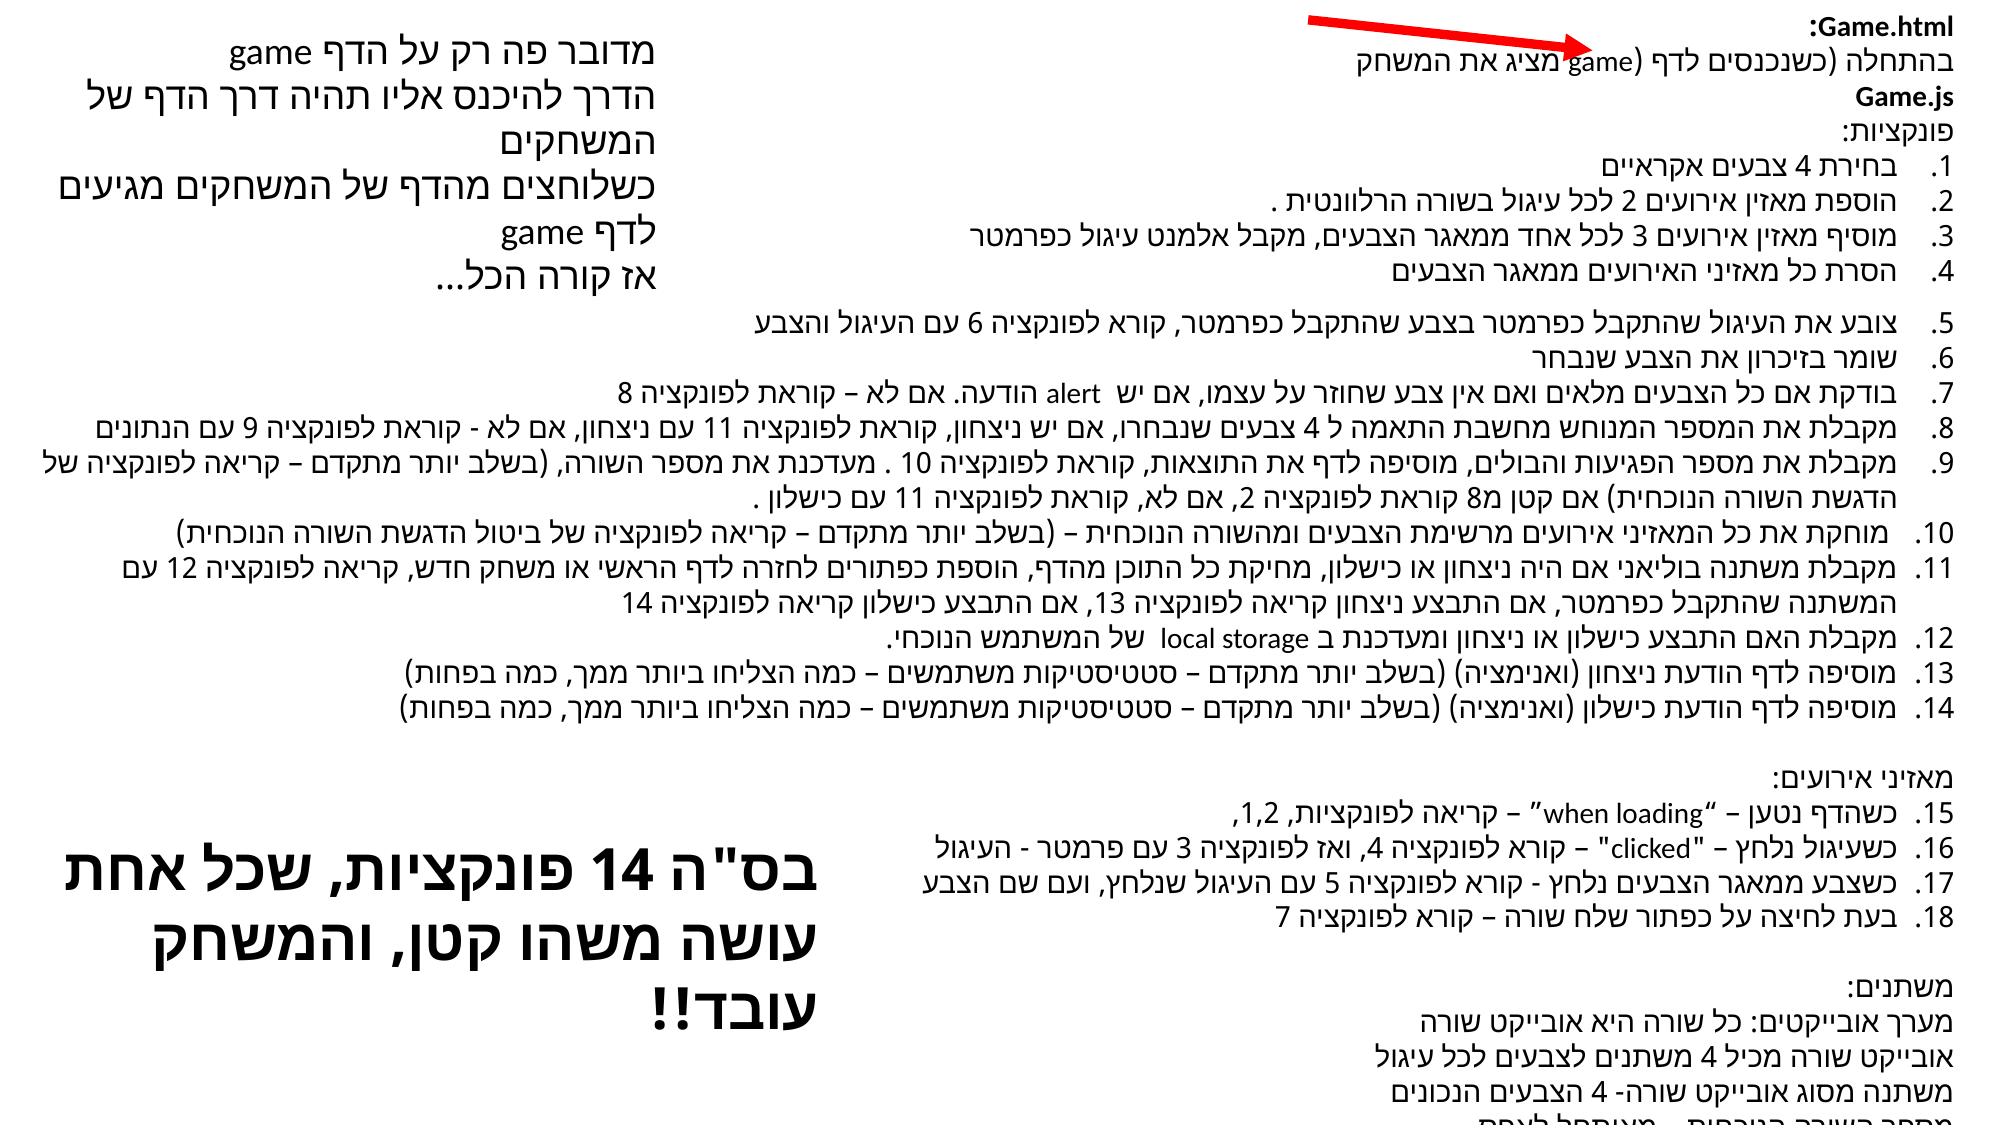

Game.html:
בהתחלה (כשנכנסים לדף (game מציג את המשחק
Game.js
פונקציות:
בחירת 4 צבעים אקראיים
הוספת מאזין אירועים 2 לכל עיגול בשורה הרלוונטית .
מוסיף מאזין אירועים 3 לכל אחד ממאגר הצבעים, מקבל אלמנט עיגול כפרמטר
הסרת כל מאזיני האירועים ממאגר הצבעים
צובע את העיגול שהתקבל כפרמטר בצבע שהתקבל כפרמטר, קורא לפונקציה 6 עם העיגול והצבע
שומר בזיכרון את הצבע שנבחר
בודקת אם כל הצבעים מלאים ואם אין צבע שחוזר על עצמו, אם יש  alert הודעה. אם לא – קוראת לפונקציה 8
מקבלת את המספר המנוחש מחשבת התאמה ל 4 צבעים שנבחרו, אם יש ניצחון, קוראת לפונקציה 11 עם ניצחון, אם לא - קוראת לפונקציה 9 עם הנתונים
מקבלת את מספר הפגיעות והבולים, מוסיפה לדף את התוצאות, קוראת לפונקציה 10 . מעדכנת את מספר השורה, (בשלב יותר מתקדם – קריאה לפונקציה של הדגשת השורה הנוכחית) אם קטן מ8 קוראת לפונקציה 2, אם לא, קוראת לפונקציה 11 עם כישלון .
 מוחקת את כל המאזיני אירועים מרשימת הצבעים ומהשורה הנוכחית – (בשלב יותר מתקדם – קריאה לפונקציה של ביטול הדגשת השורה הנוכחית)
מקבלת משתנה בוליאני אם היה ניצחון או כישלון, מחיקת כל התוכן מהדף, הוספת כפתורים לחזרה לדף הראשי או משחק חדש, קריאה לפונקציה 12 עם המשתנה שהתקבל כפרמטר, אם התבצע ניצחון קריאה לפונקציה 13, אם התבצע כישלון קריאה לפונקציה 14
מקבלת האם התבצע כישלון או ניצחון ומעדכנת ב local storage  של המשתמש הנוכחי.
מוסיפה לדף הודעת ניצחון (ואנימציה) (בשלב יותר מתקדם – סטטיסטיקות משתמשים – כמה הצליחו ביותר ממך, כמה בפחות)
מוסיפה לדף הודעת כישלון (ואנימציה) (בשלב יותר מתקדם – סטטיסטיקות משתמשים – כמה הצליחו ביותר ממך, כמה בפחות)

מאזיני אירועים:
כשהדף נטען – “when loading” – קריאה לפונקציות, 1,2,
כשעיגול נלחץ – "clicked" – קורא לפונקציה 4, ואז לפונקציה 3 עם פרמטר - העיגול
כשצבע ממאגר הצבעים נלחץ - קורא לפונקציה 5 עם העיגול שנלחץ, ועם שם הצבע
בעת לחיצה על כפתור שלח שורה – קורא לפונקציה 7

משתנים:
מערך אובייקטים: כל שורה היא אובייקט שורה
אובייקט שורה מכיל 4 משתנים לצבעים לכל עיגול
משתנה מסוג אובייקט שורה- 4 הצבעים הנכונים
מספר השורה הנוכחית – מאותחל לאפס
מדובר פה רק על הדף game
הדרך להיכנס אליו תהיה דרך הדף של המשחקים
כשלוחצים מהדף של המשחקים מגיעים לדף game
אז קורה הכל...
בס"ה 14 פונקציות, שכל אחת עושה משהו קטן, והמשחק עובד!!